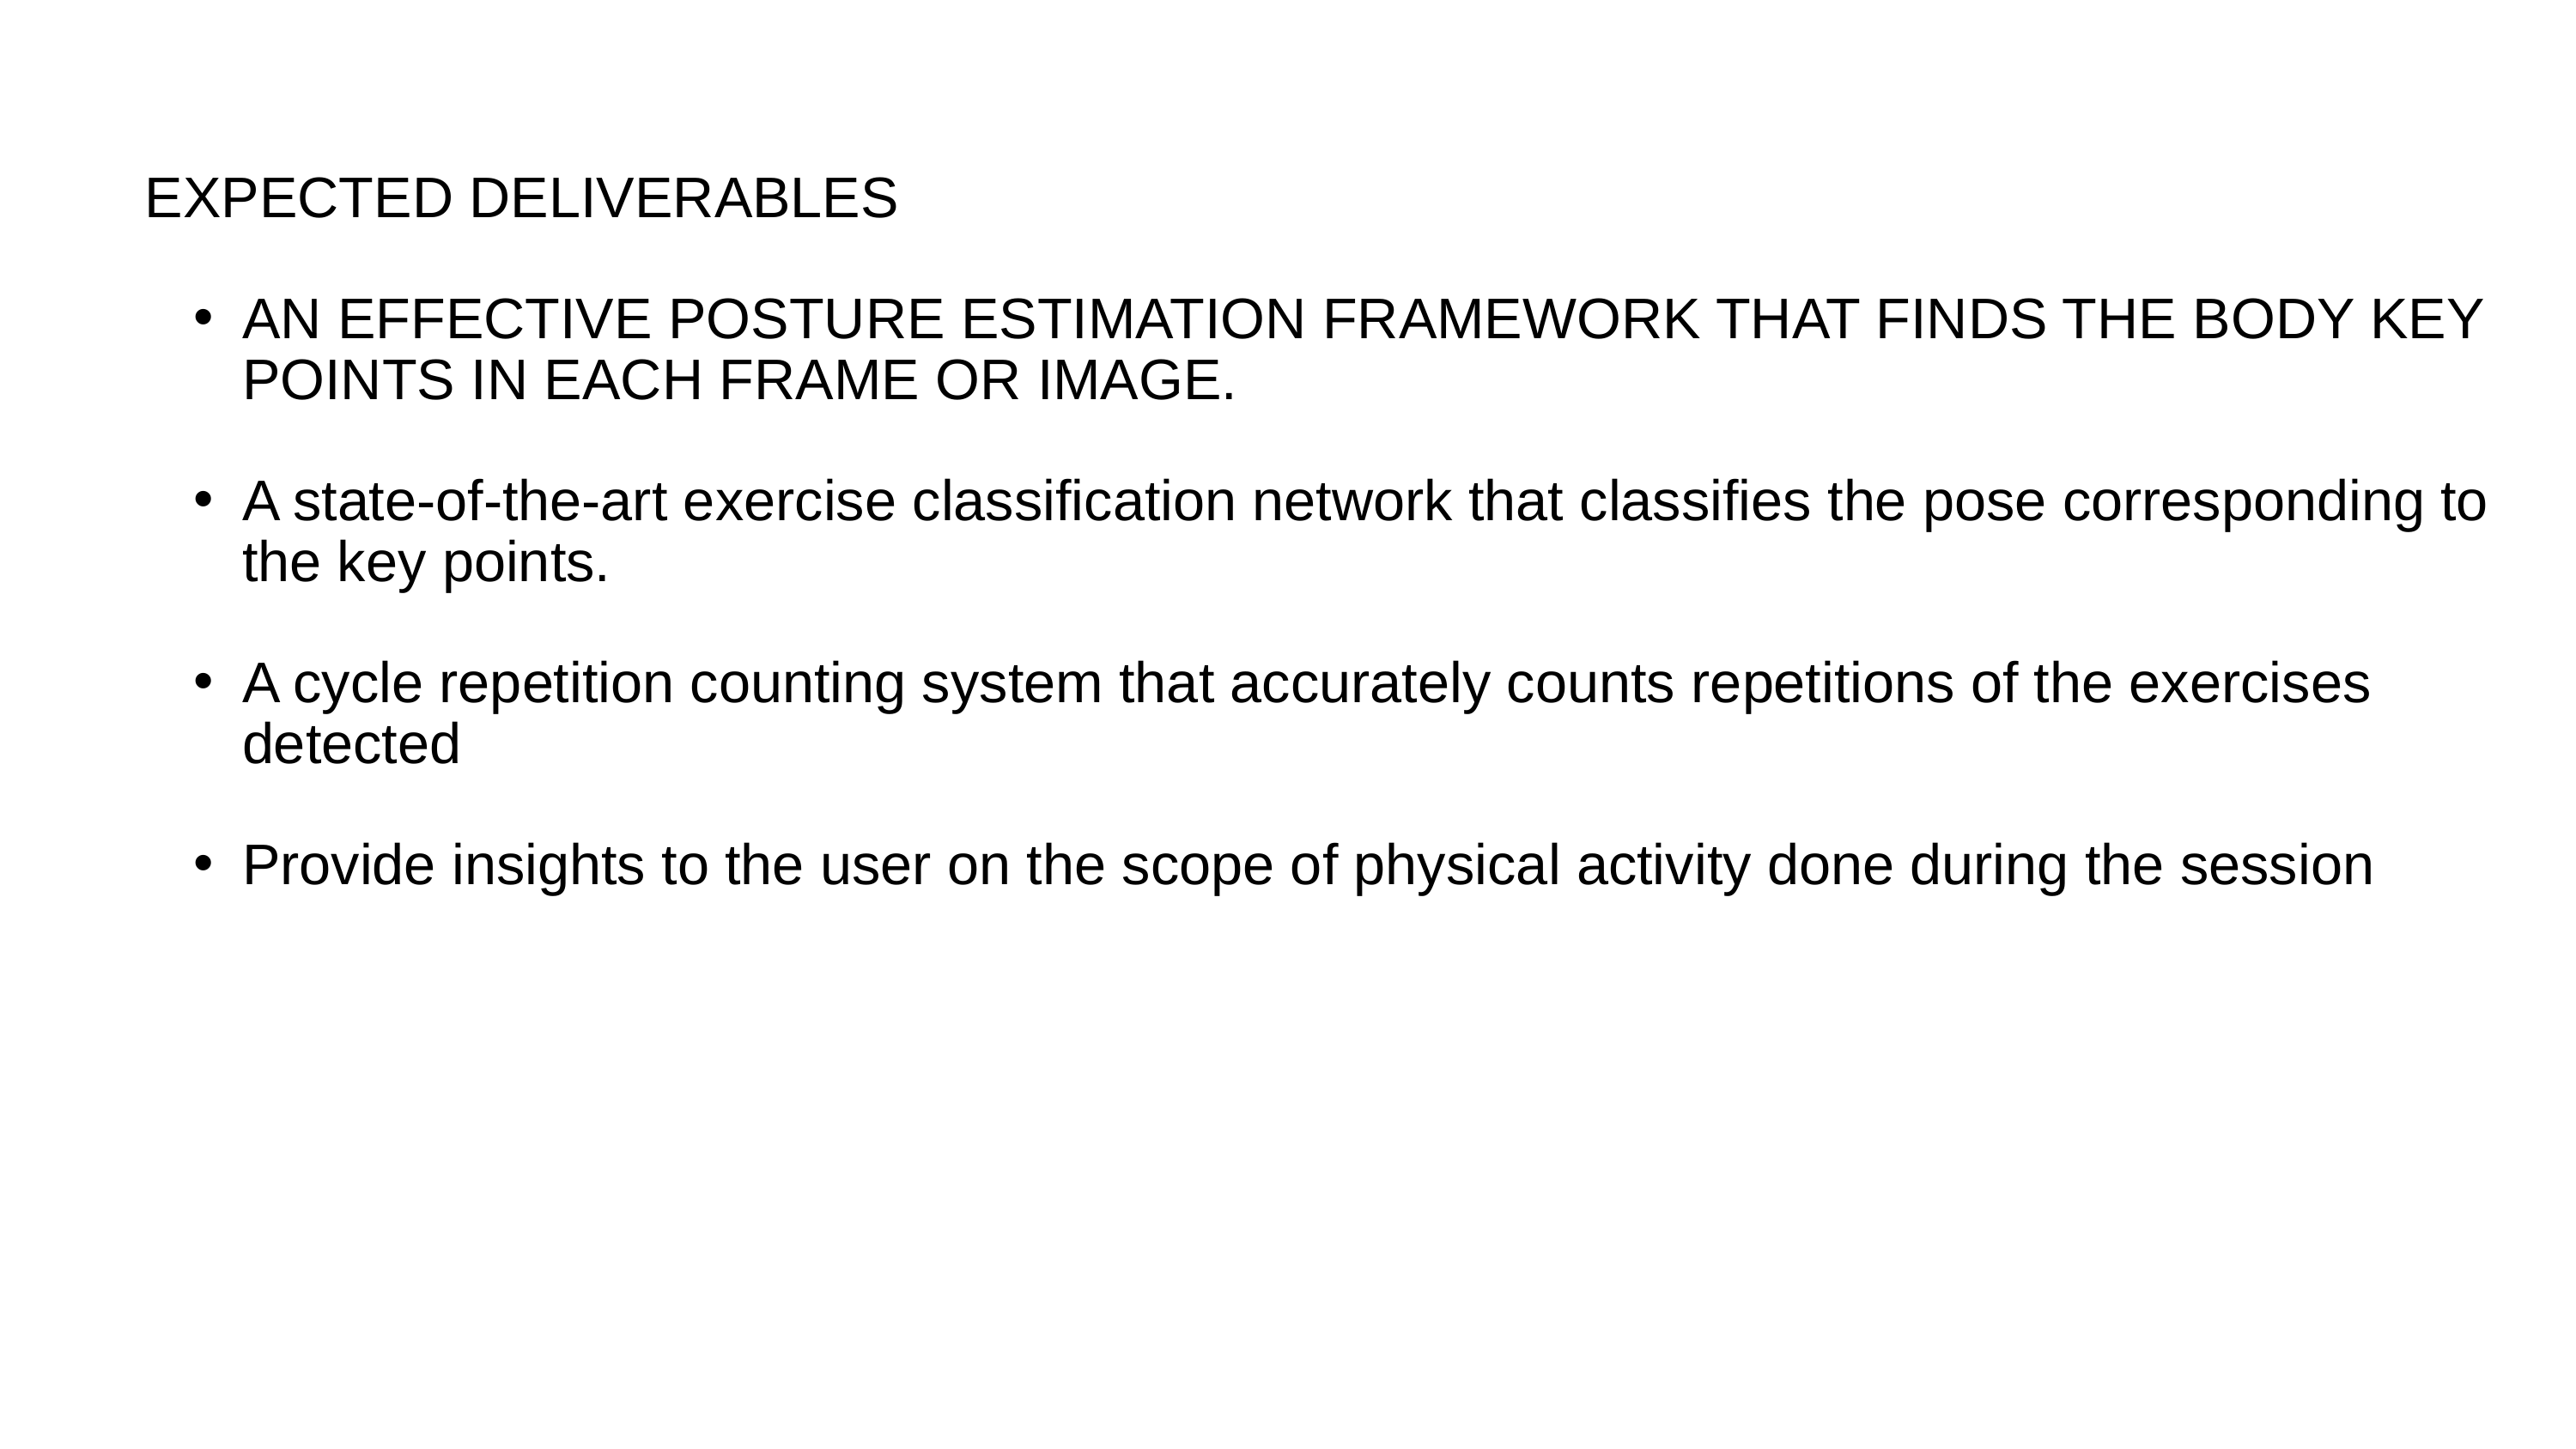

EXPECTED DELIVERABLES

AN EFFECTIVE POSTURE ESTIMATION FRAMEWORK THAT FINDS THE BODY KEY POINTS IN EACH FRAME OR IMAGE.

A state-of-the-art exercise classification network that classifies the pose corresponding to the key points.

A cycle repetition counting system that accurately counts repetitions of the exercises detected

Provide insights to the user on the scope of physical activity done during the session